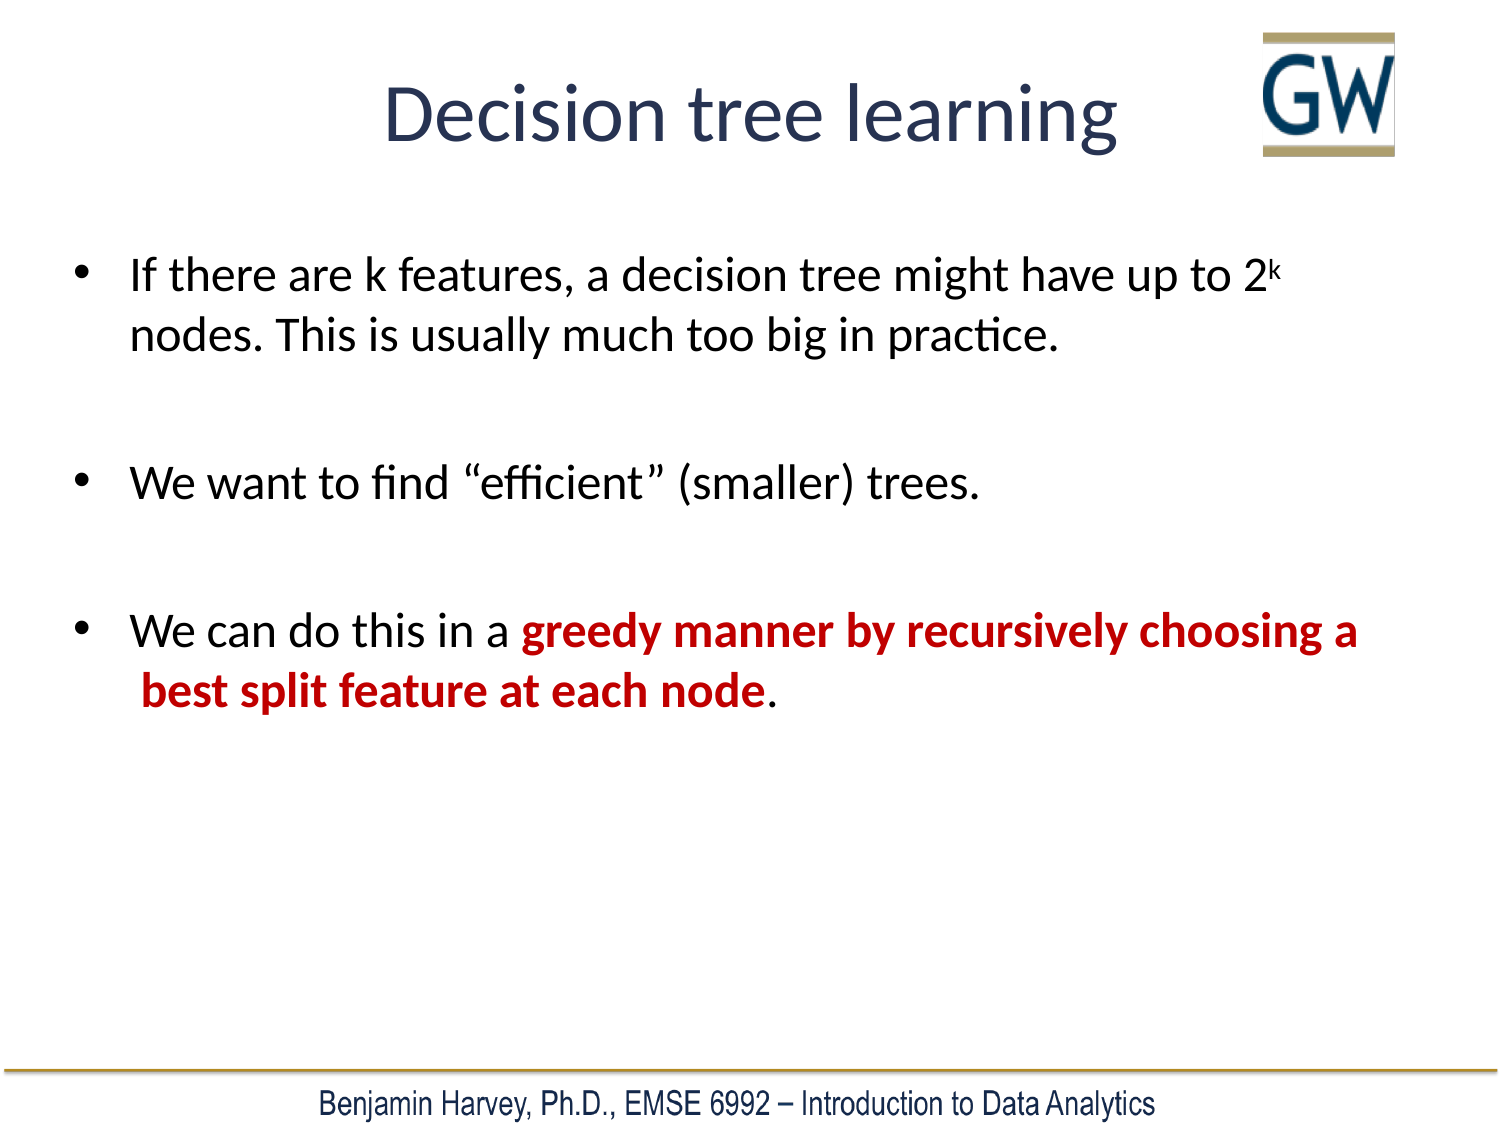

# Decision tree learning
If there are k features, a decision tree might have up to 2k  nodes. This is usually much too big in practice.

We want to find “efficient” (smaller) trees.

We can do this in a greedy manner by recursively choosing a  best split feature at each node.